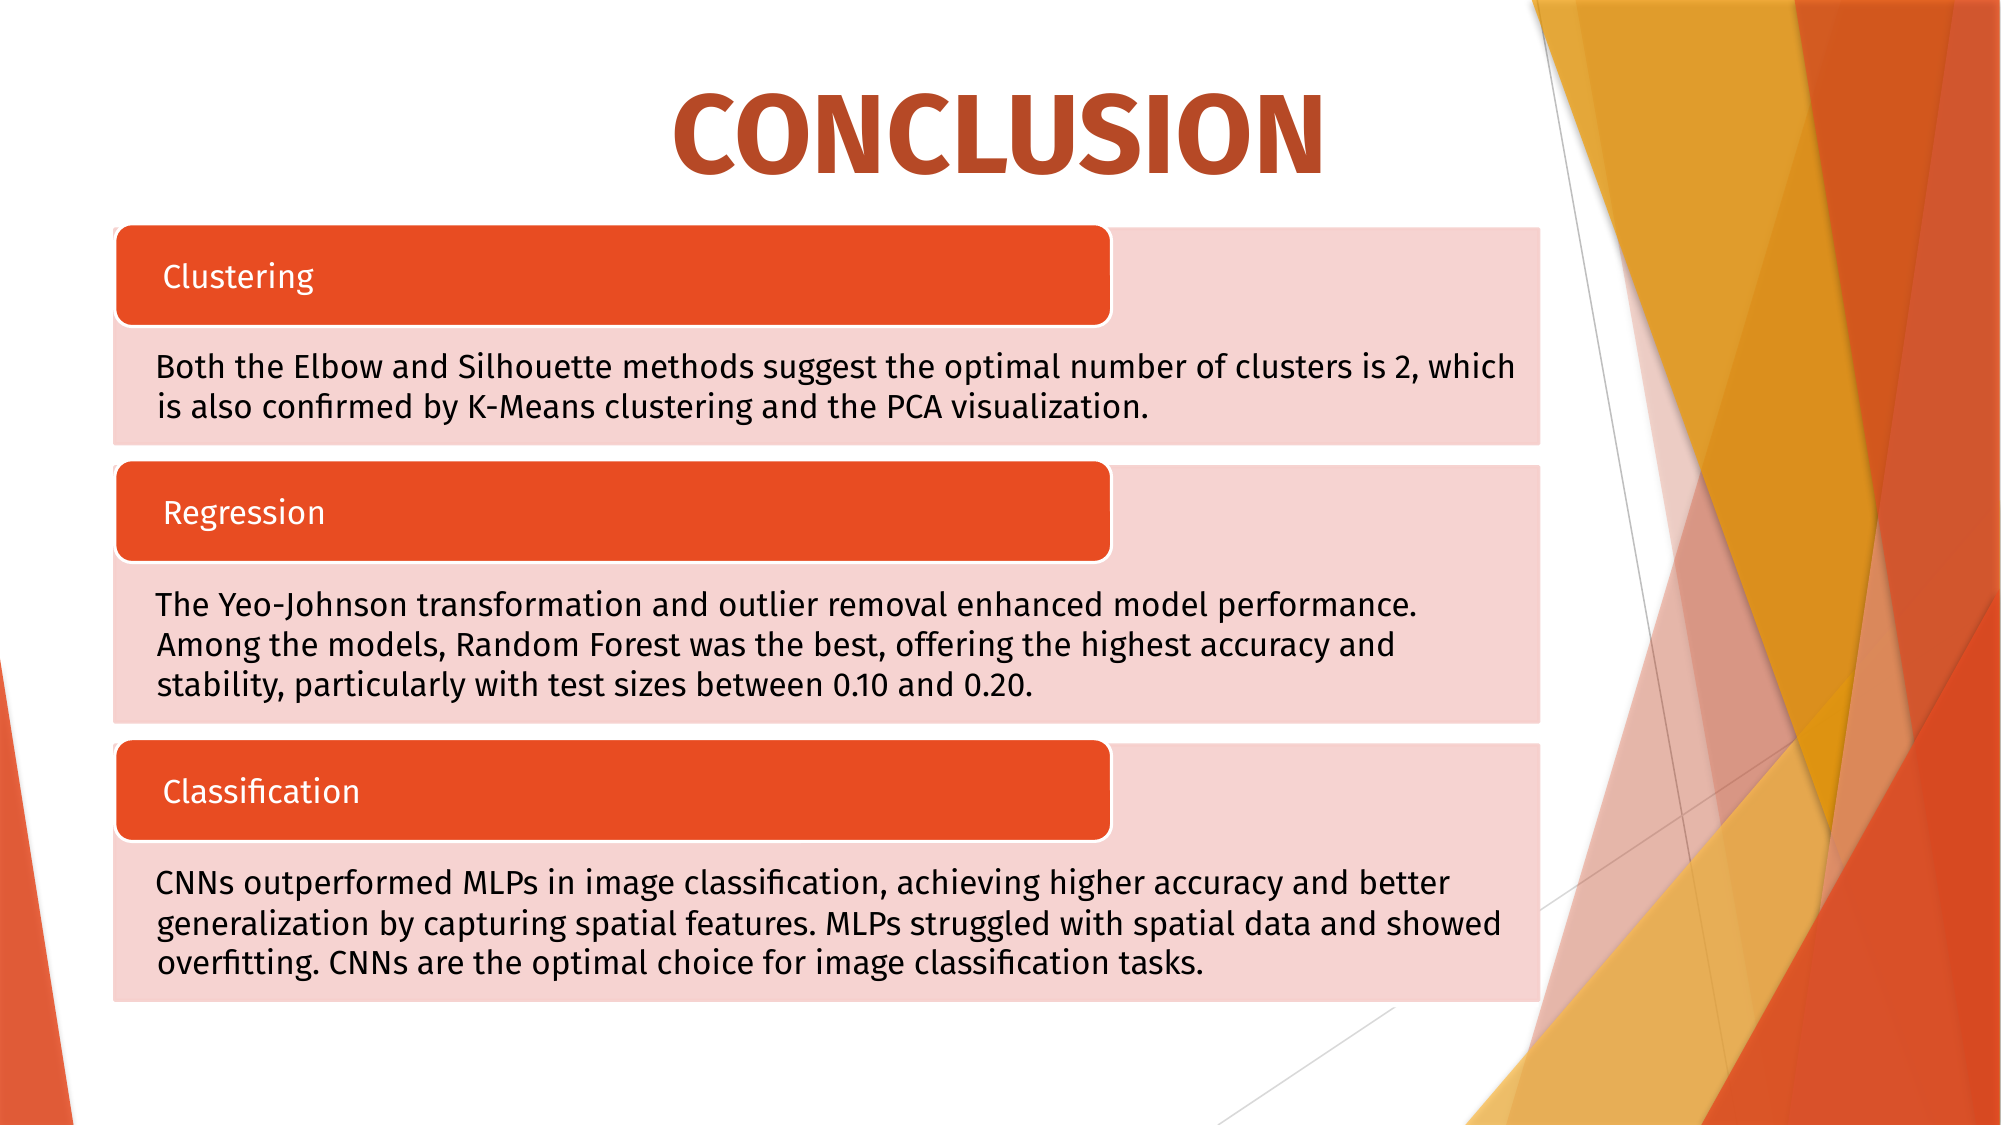

CONCLUSION

   Both the Elbow and Silhouette methods suggest the optimal number of clusters is 2, which is also confirmed by K-Means clustering and the PCA visualization.
Clustering

   The Yeo-Johnson transformation and outlier removal enhanced model performance. Among the models, Random Forest was the best, offering the highest accuracy and stability, particularly with test sizes between 0.10 and 0.20.
Regression

   CNNs outperformed MLPs in image classification, achieving higher accuracy and better generalization by capturing spatial features. MLPs struggled with spatial data and showed overfitting. CNNs are the optimal choice for image classification tasks.
Classification